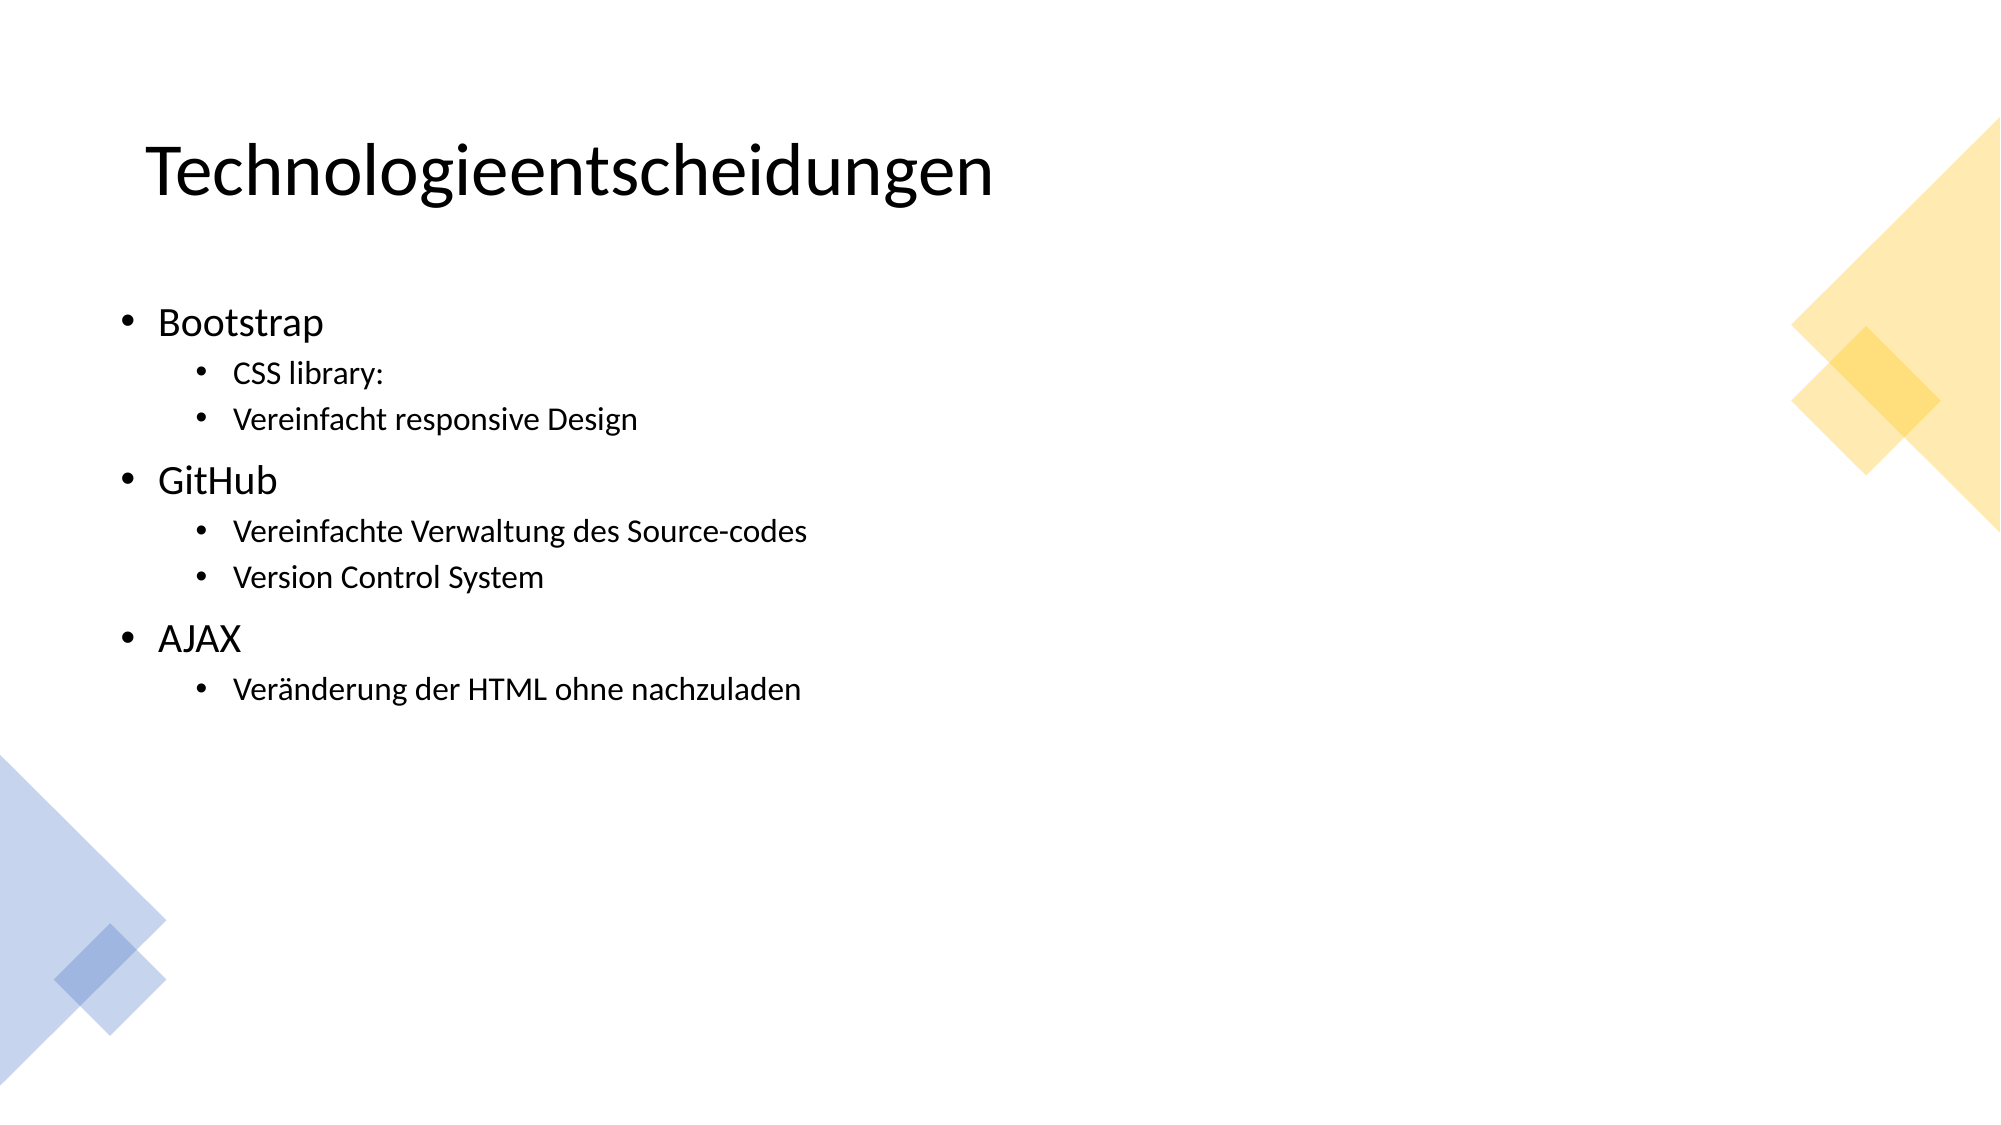

Technologieentscheidungen

Bootstrap
CSS library:
Vereinfacht responsive Design
GitHub
Vereinfachte Verwaltung des Source-codes
Version Control System
AJAX
Veränderung der HTML ohne nachzuladen